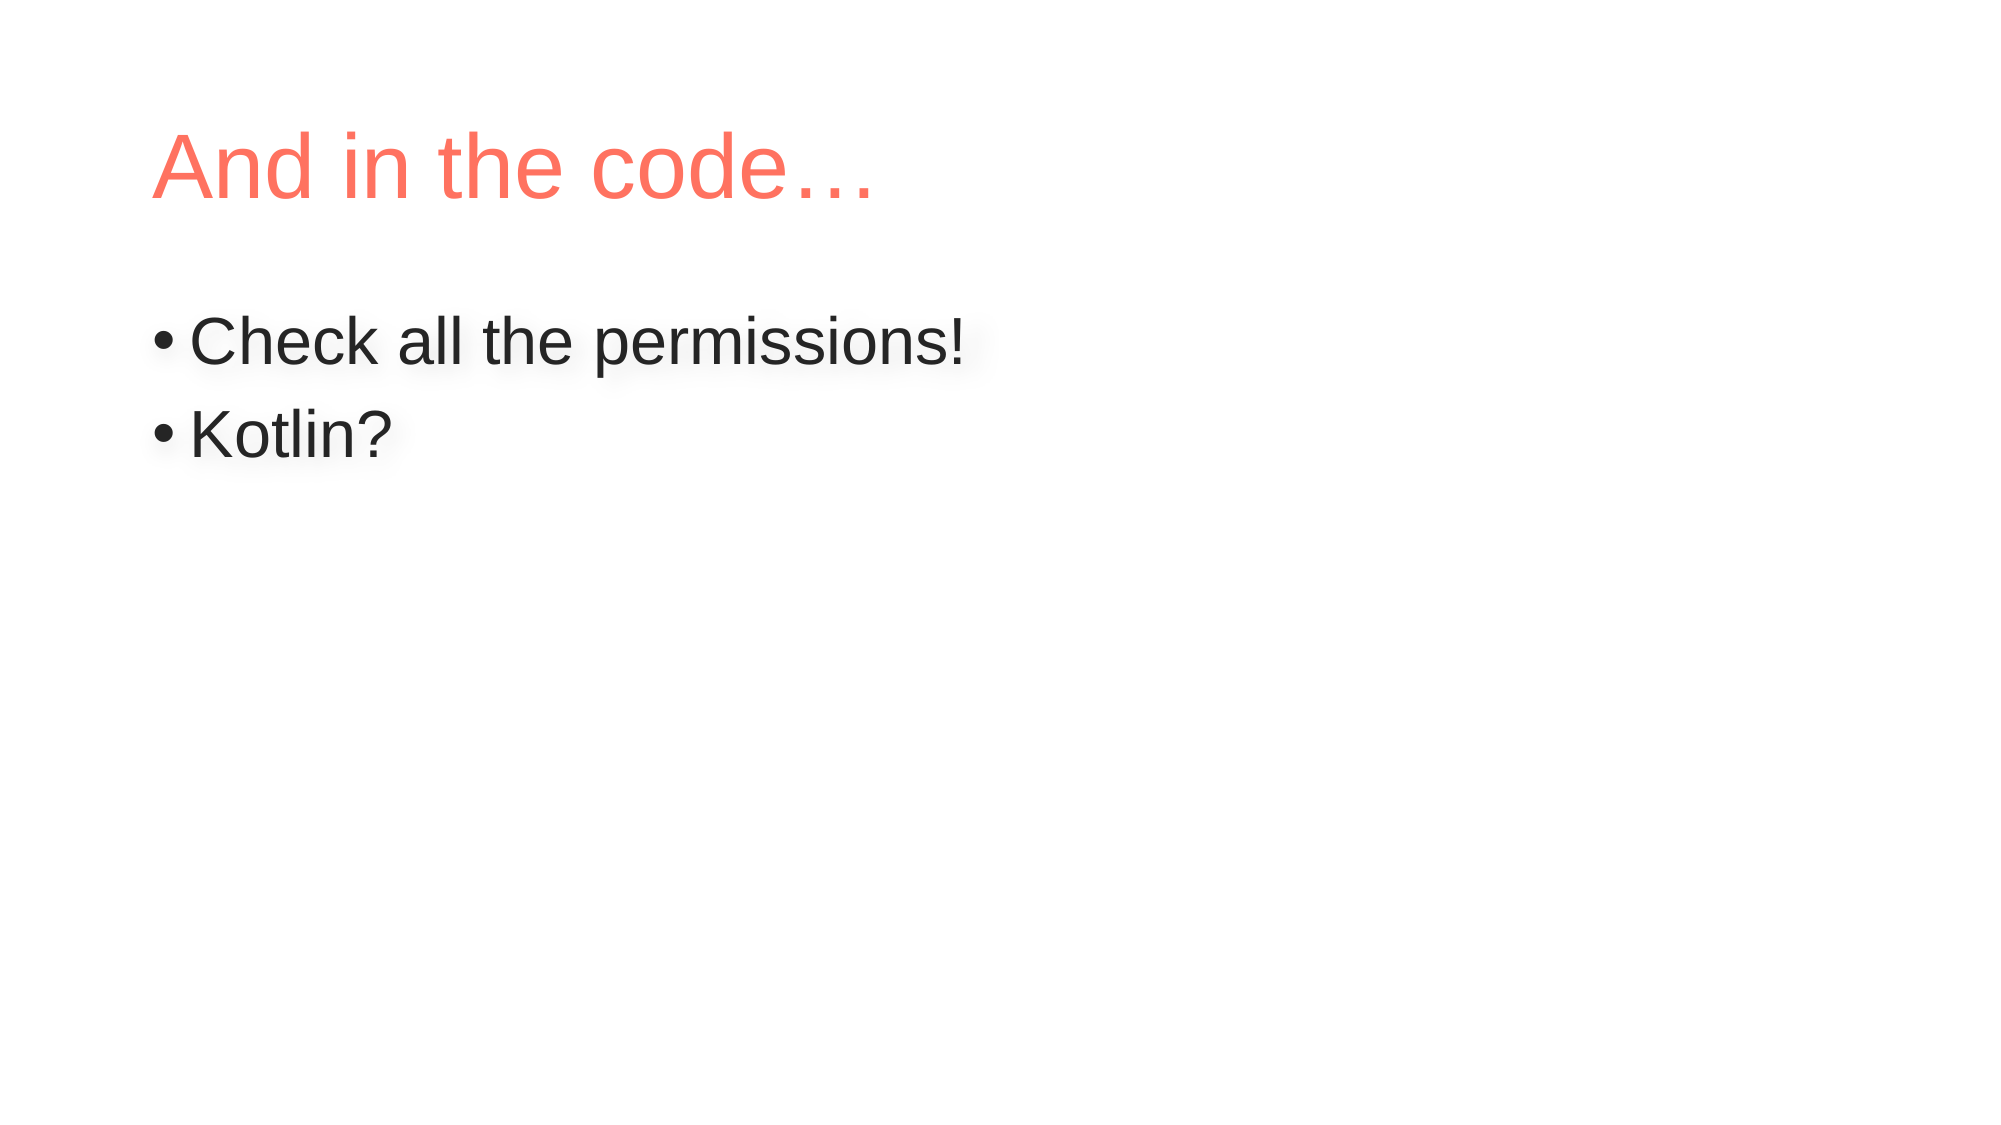

# And in the code…
Check all the permissions!
Kotlin?